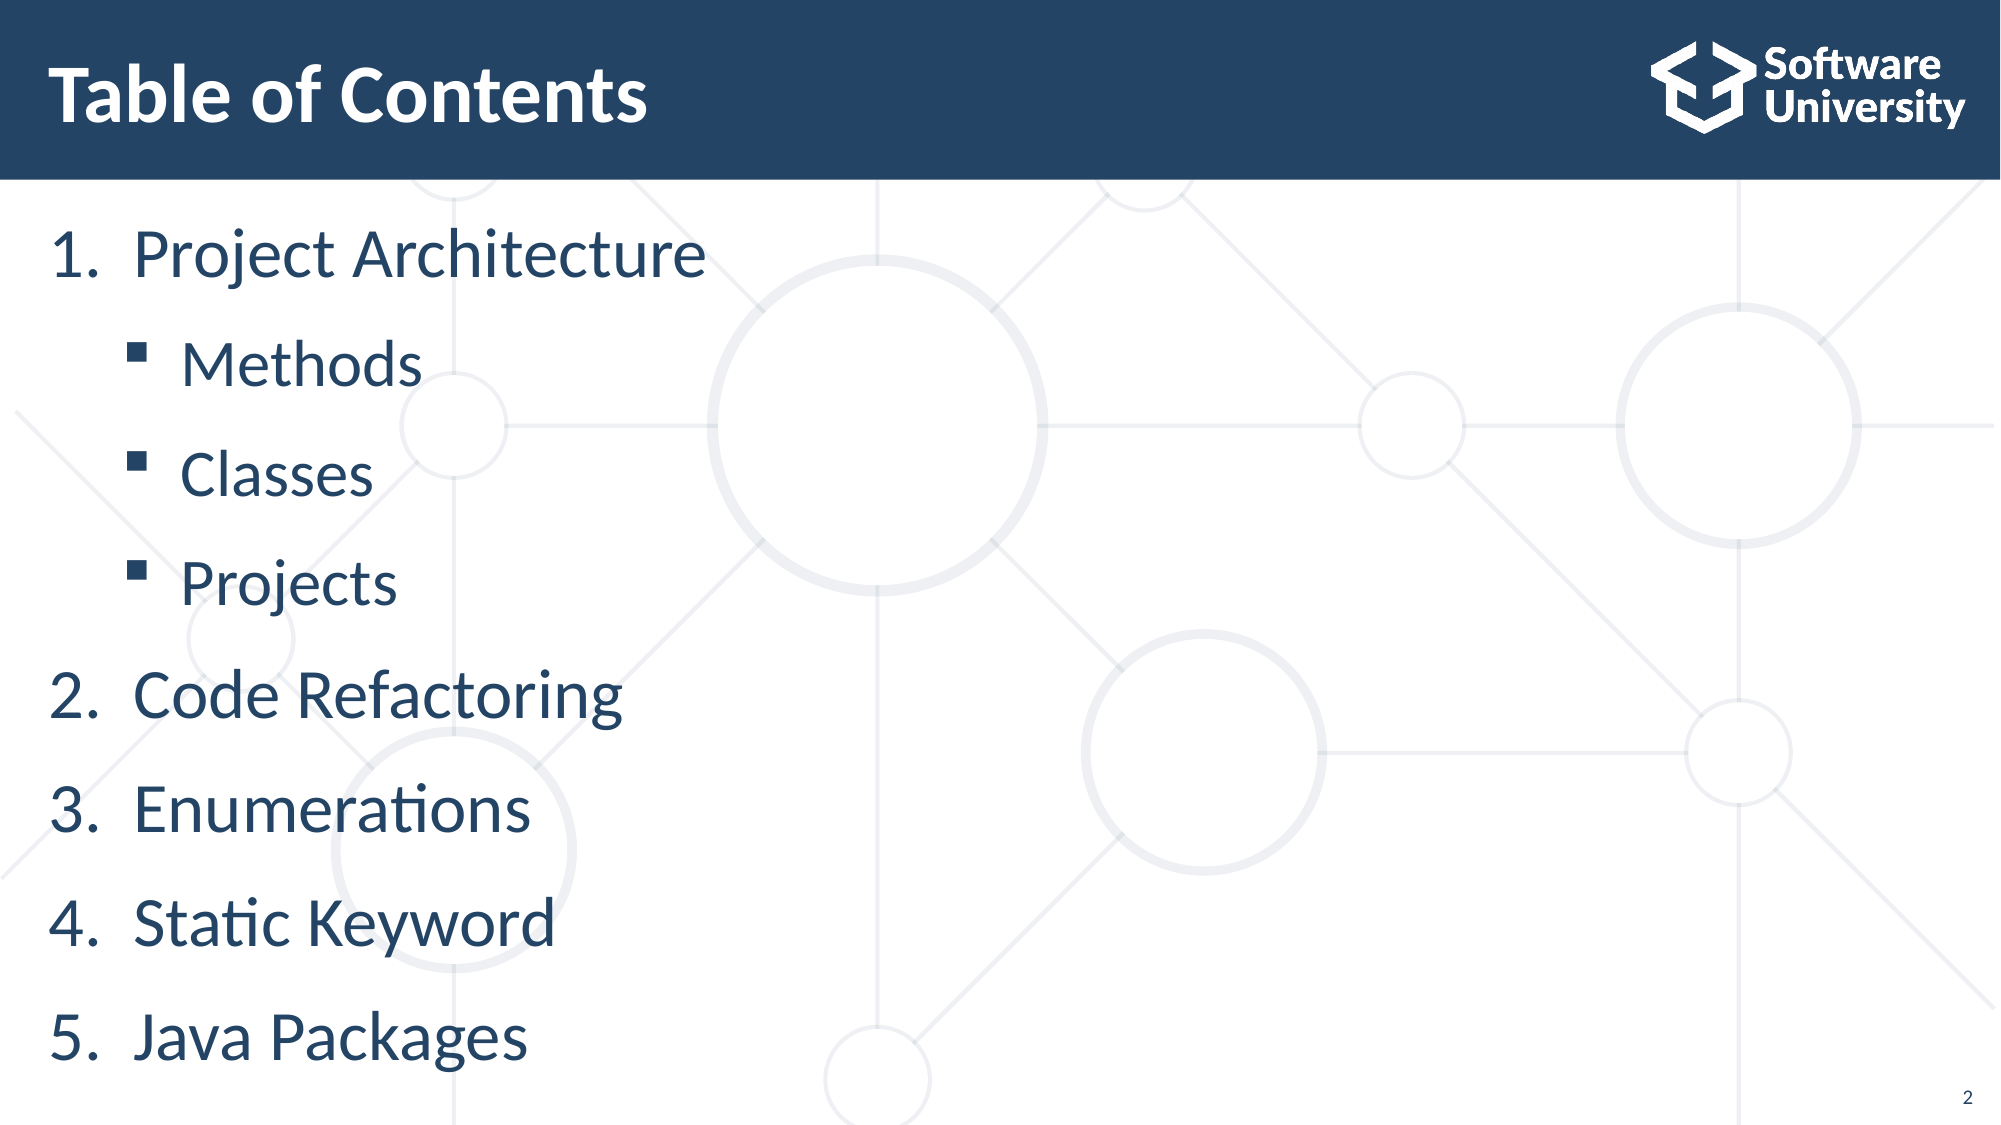

# Table of Contents
Project Architecture
Methods
Classes
Projects
Code Refactoring
Enumerations
Static Keyword
Java Packages
2